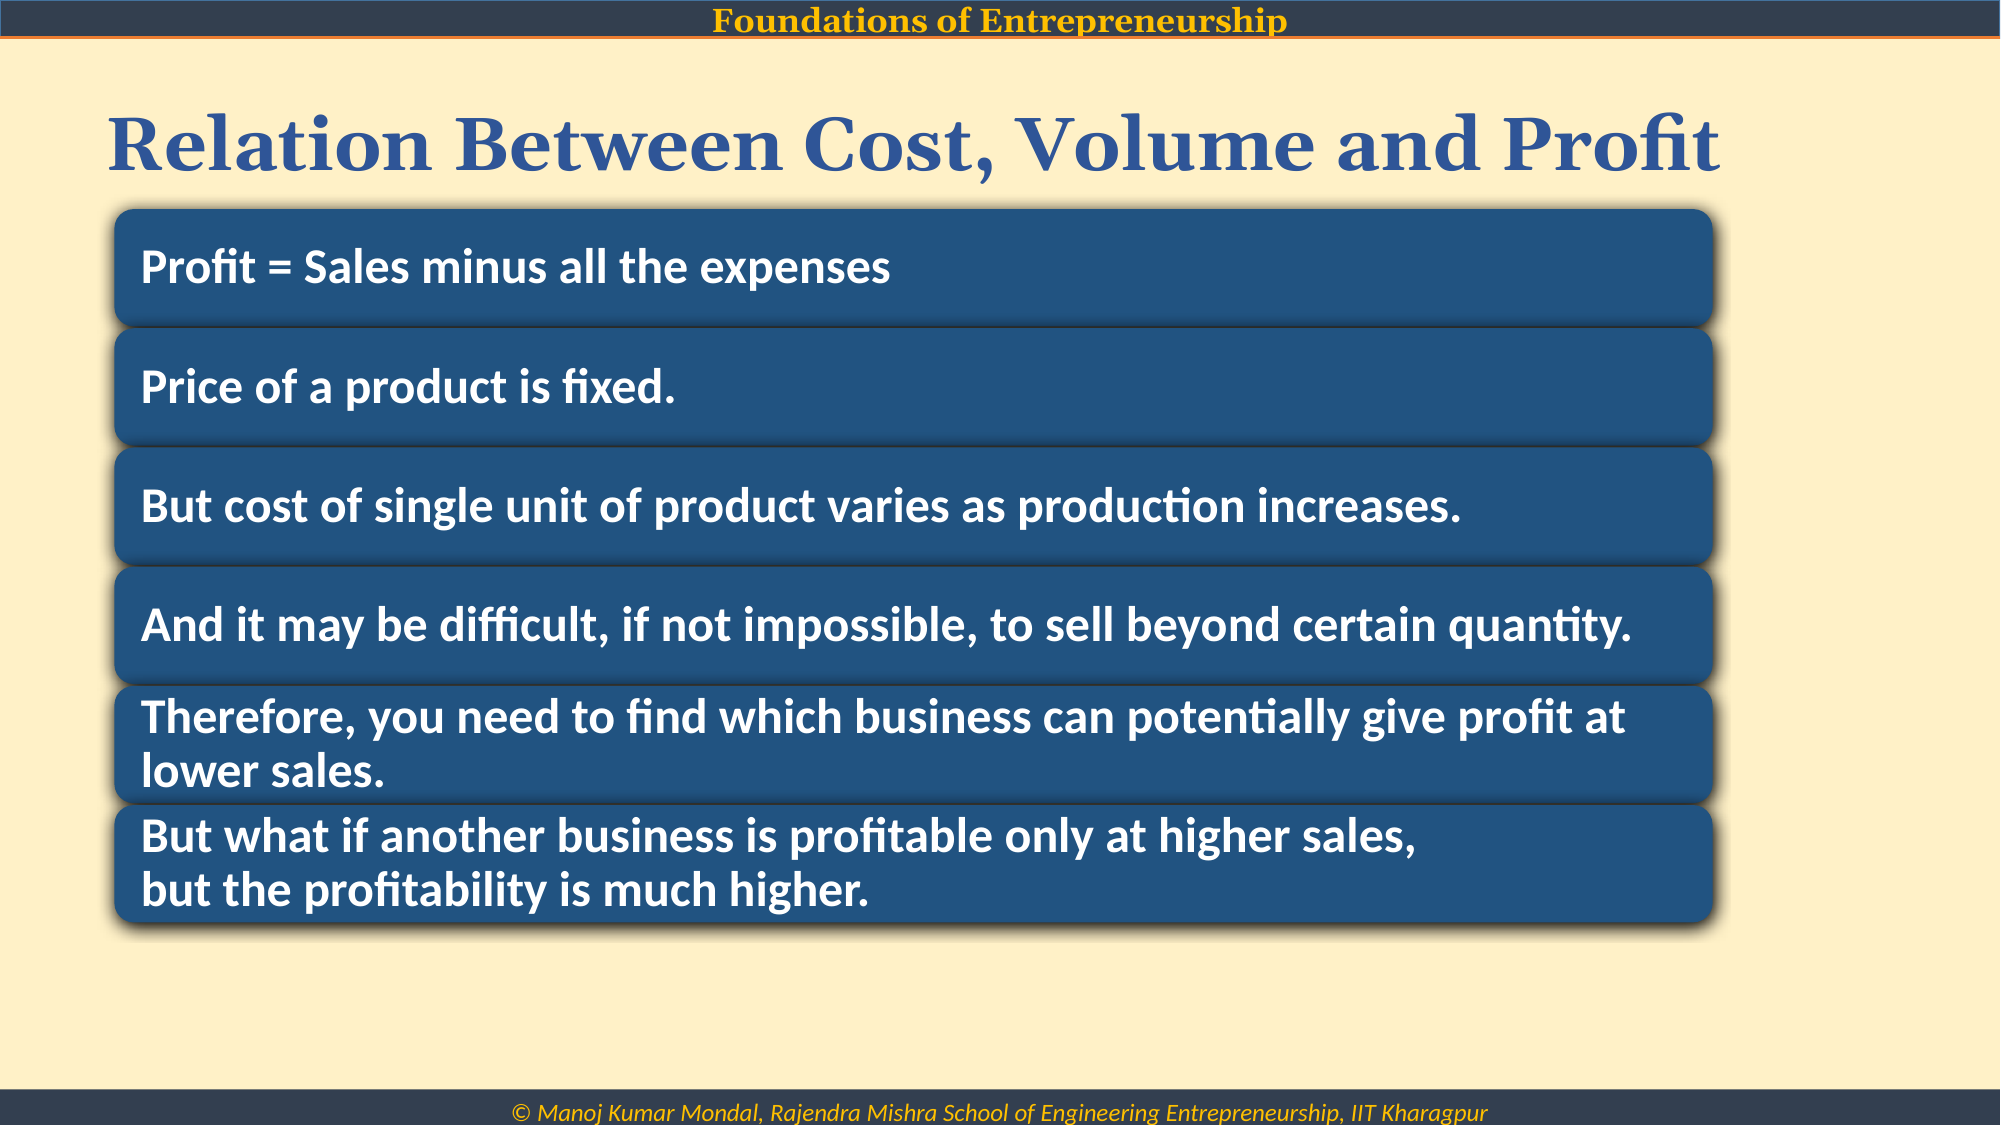

# Relation Between Cost, Volume and Profit
Profit = Sales minus all the expenses
Price of a product is fixed.
But cost of single unit of product varies as production increases.
And it may be difficult, if not impossible, to sell beyond certain quantity.
Therefore, you need to find which business can potentially give profit at lower sales.
But what if another business is profitable only at higher sales,
but the profitability is much higher.